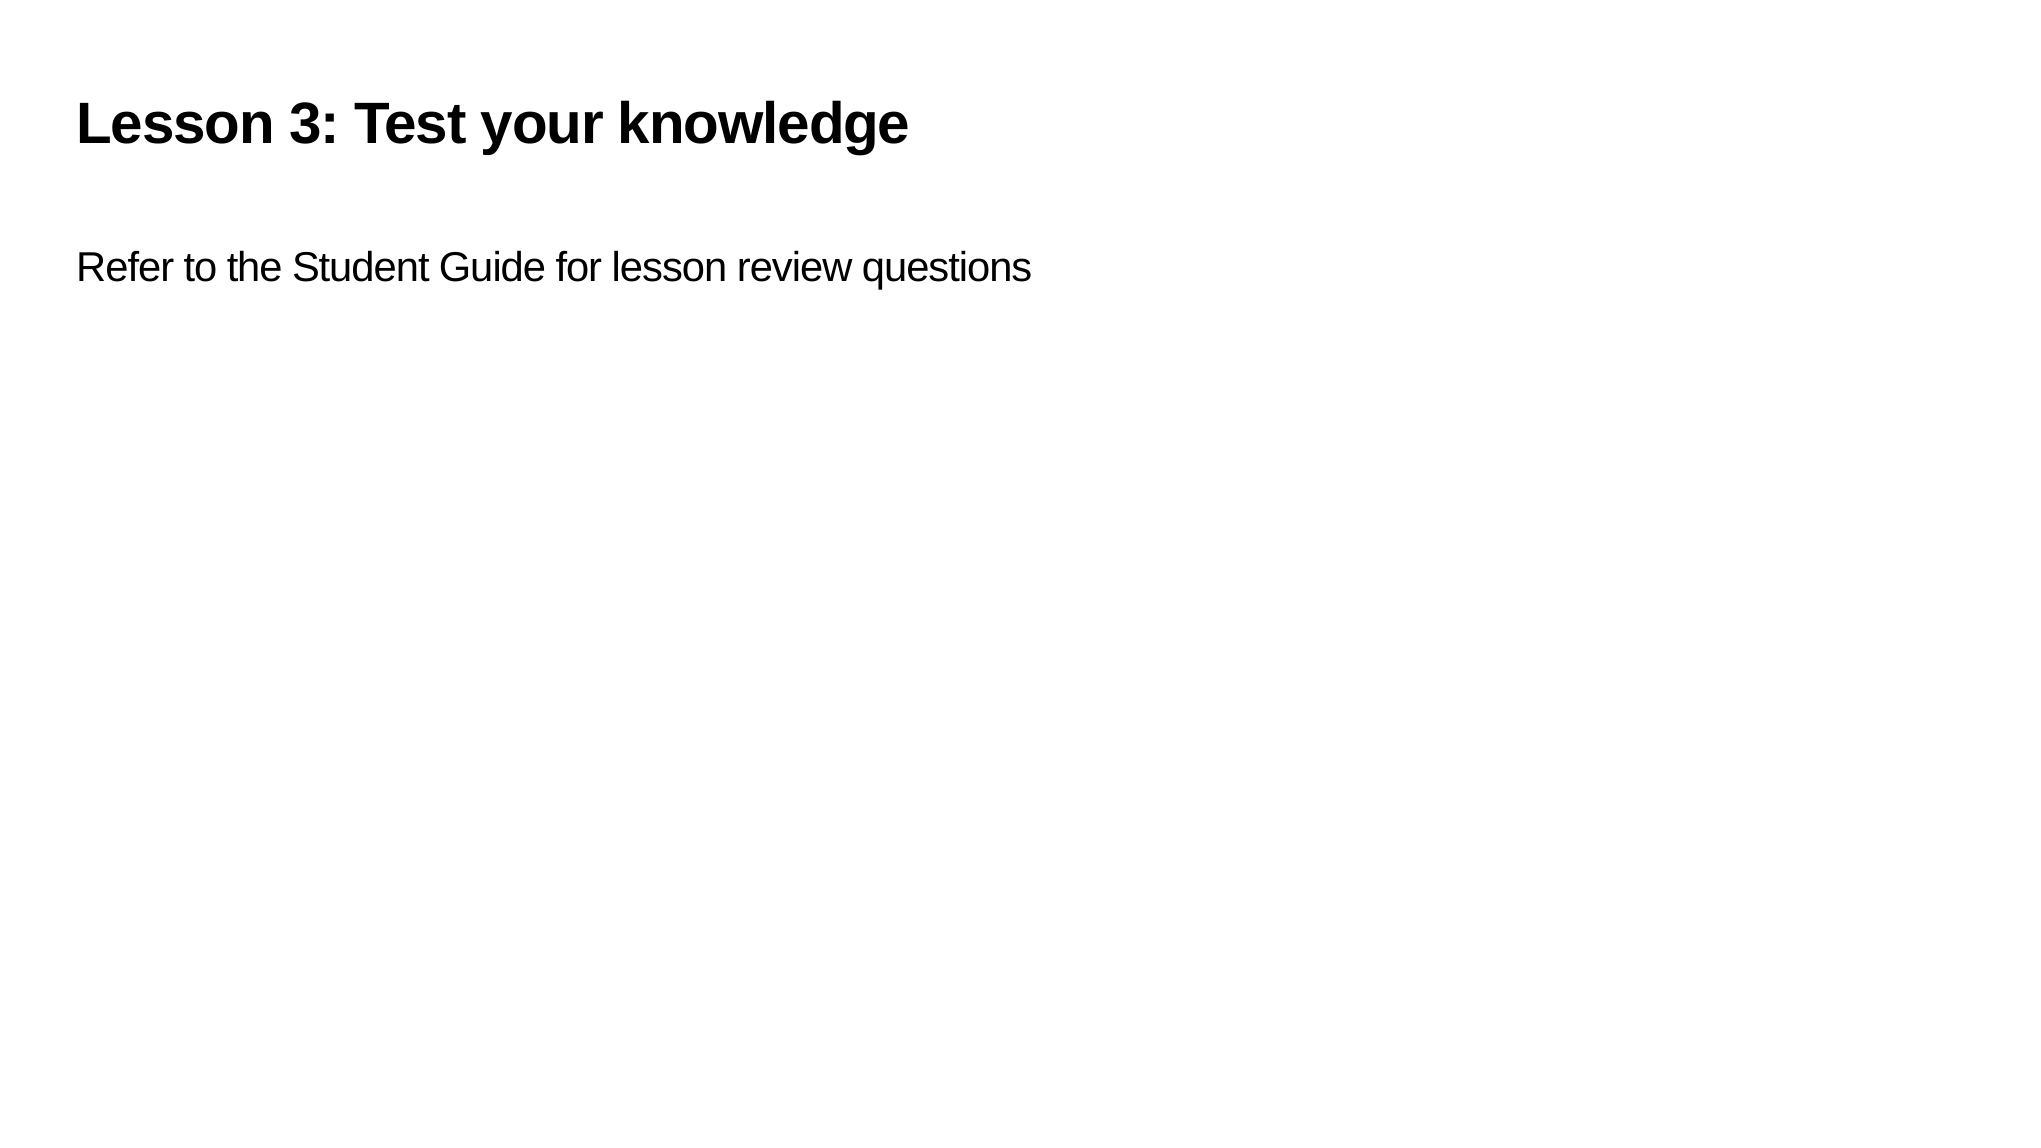

# Lesson 3: Test your knowledge
Refer to the Student Guide for lesson review questions